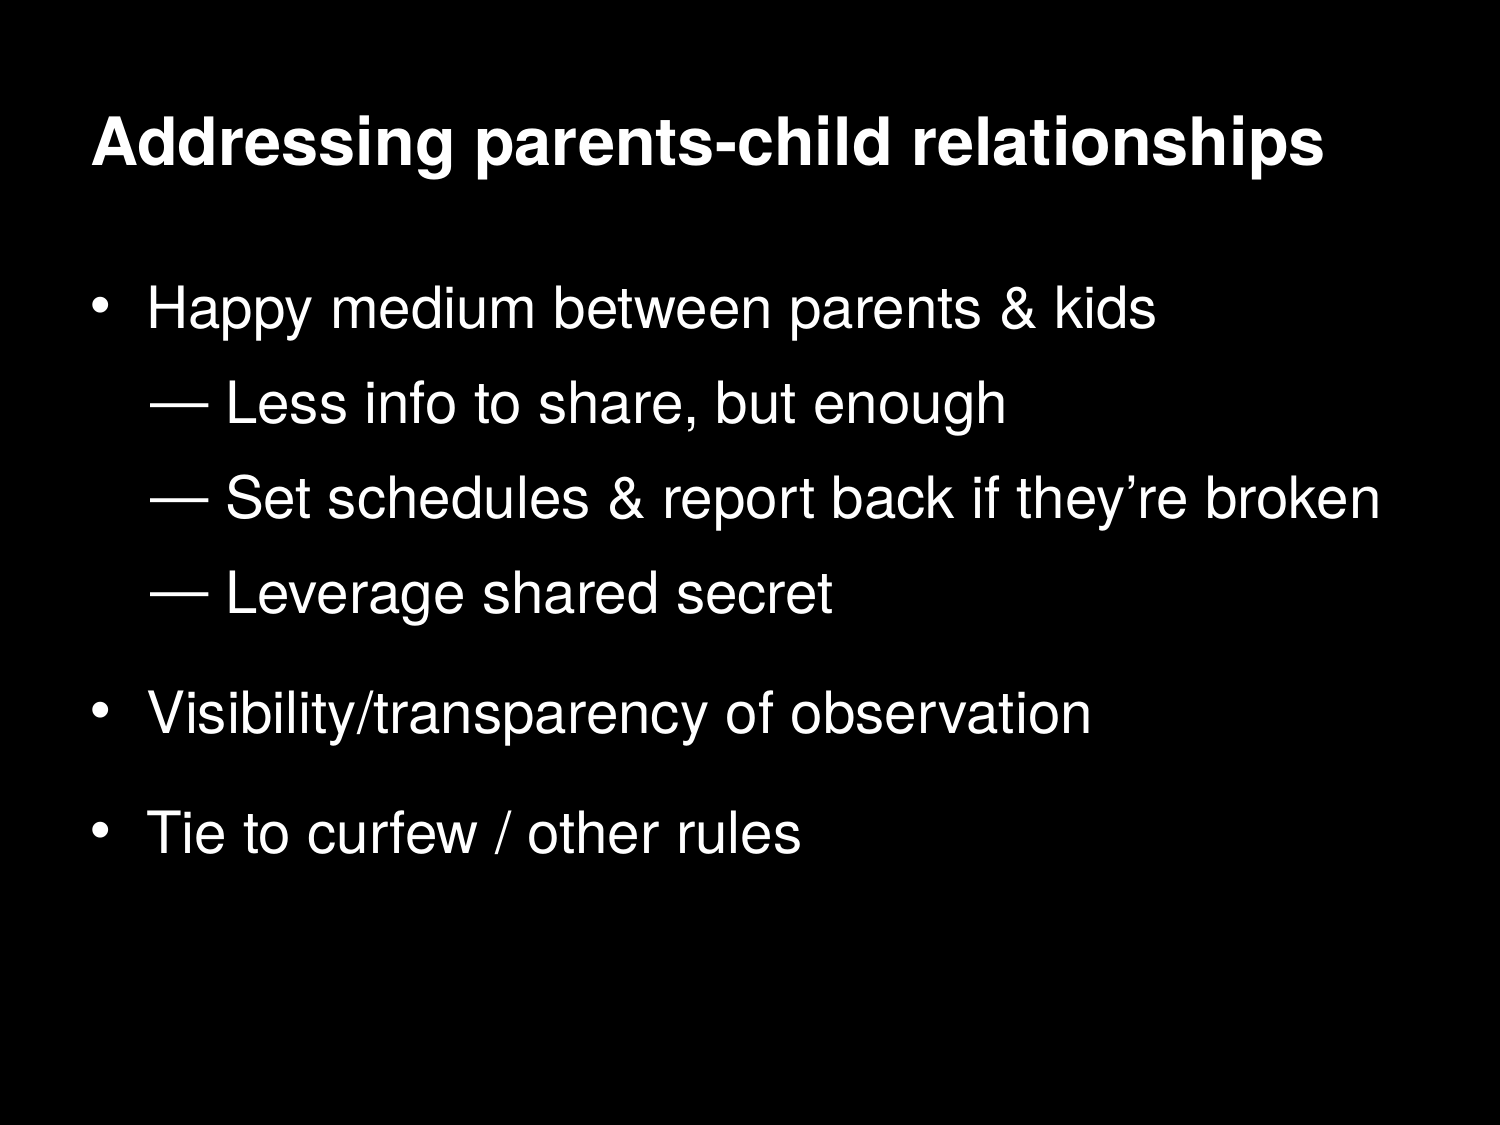

# Addressing parents-child relationships
Happy medium between parents & kids
Less info to share, but enough
Set schedules & report back if they’re broken
Leverage shared secret
Visibility/transparency of observation
Tie to curfew / other rules